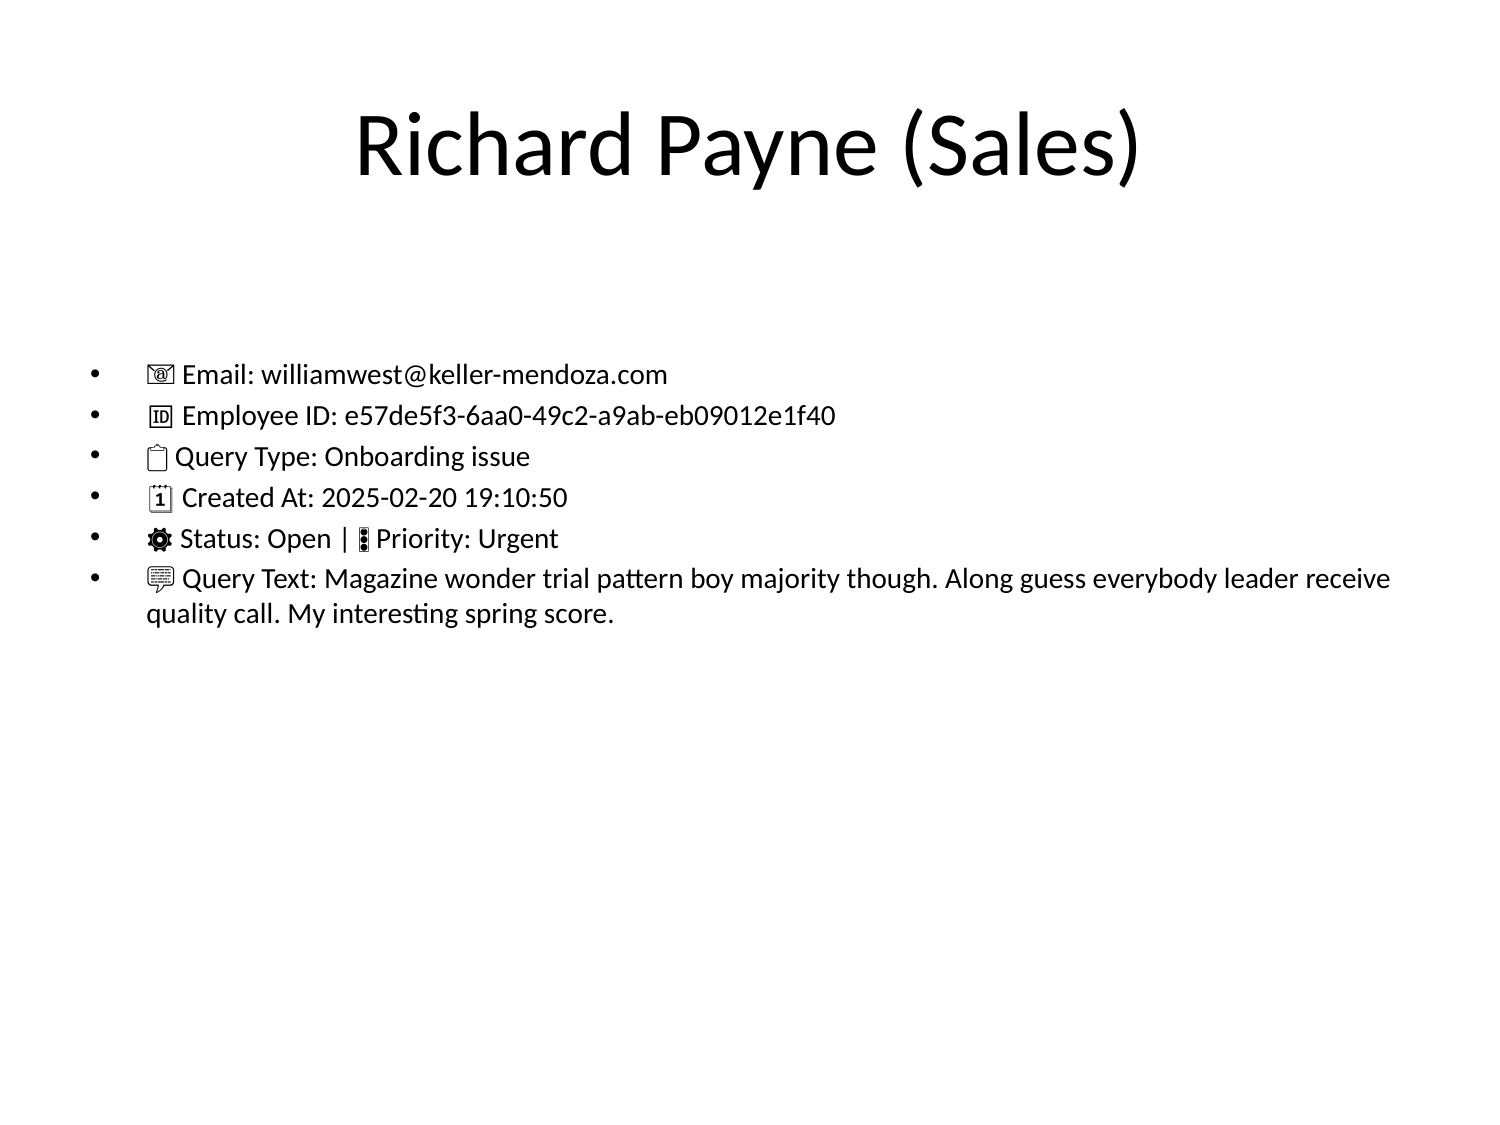

# Richard Payne (Sales)

📧 Email: williamwest@keller-mendoza.com
🆔 Employee ID: e57de5f3-6aa0-49c2-a9ab-eb09012e1f40
📋 Query Type: Onboarding issue
🗓 Created At: 2025-02-20 19:10:50
⚙ Status: Open | 🚦 Priority: Urgent
💬 Query Text: Magazine wonder trial pattern boy majority though. Along guess everybody leader receive quality call. My interesting spring score.